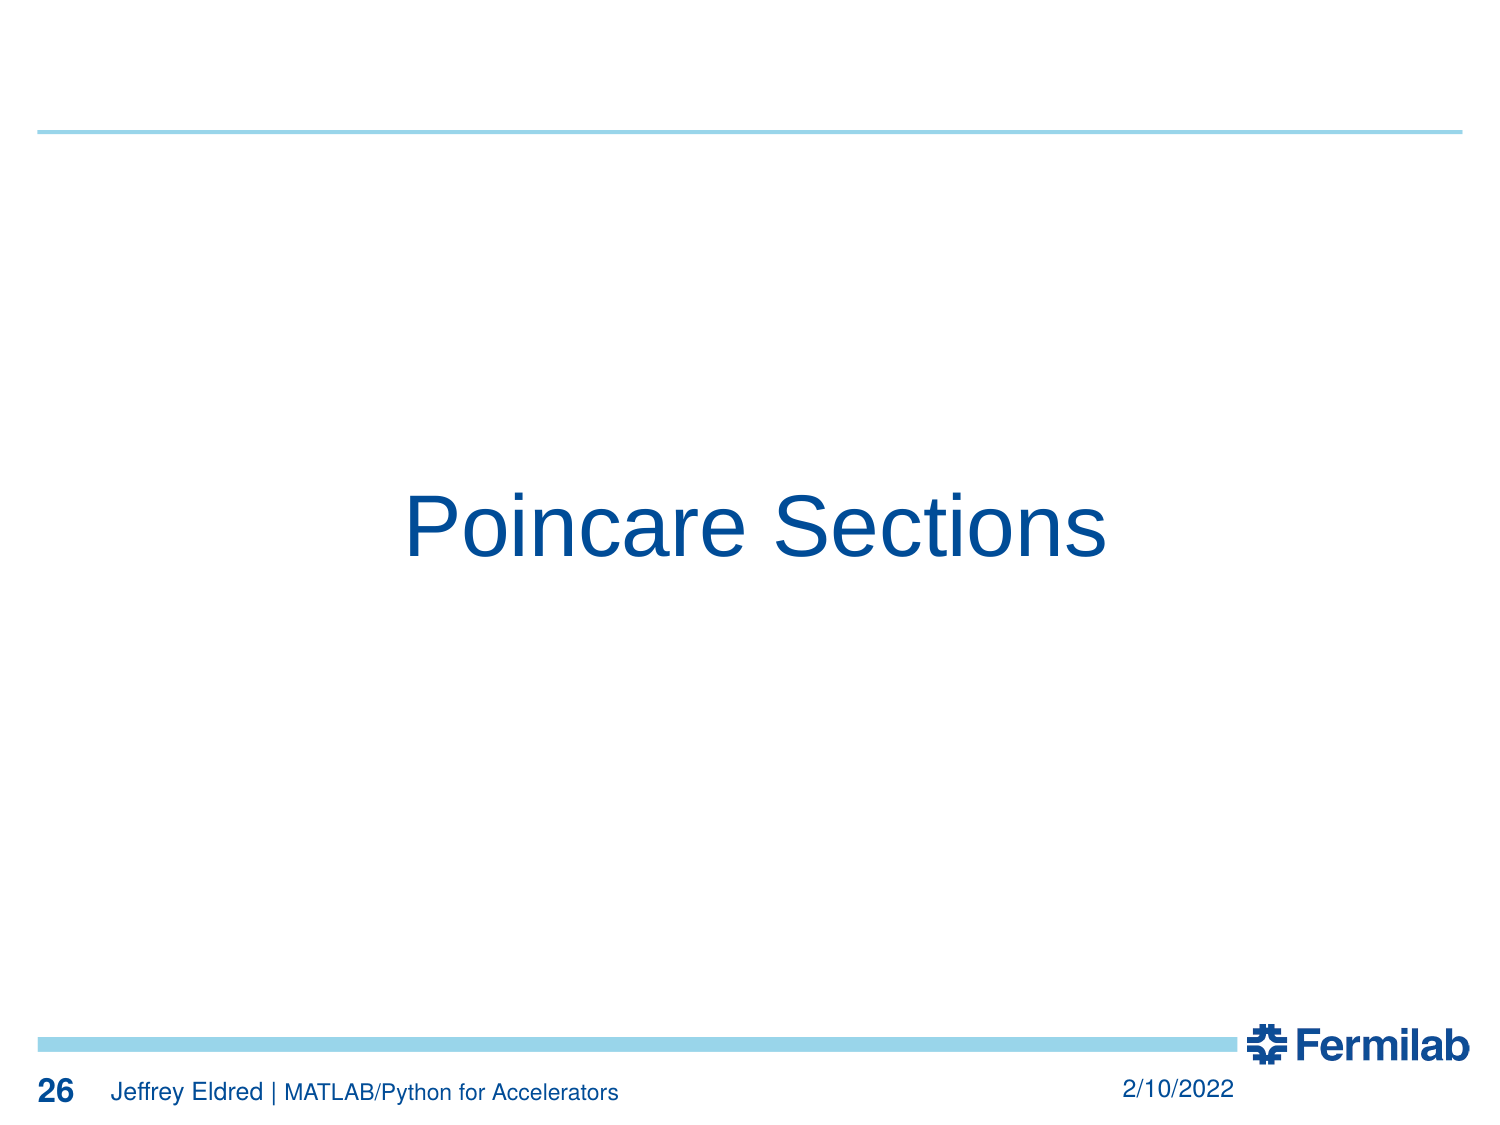

26
26
Poincare Sections
26
2/10/2022
Jeffrey Eldred | MATLAB/Python for Accelerators